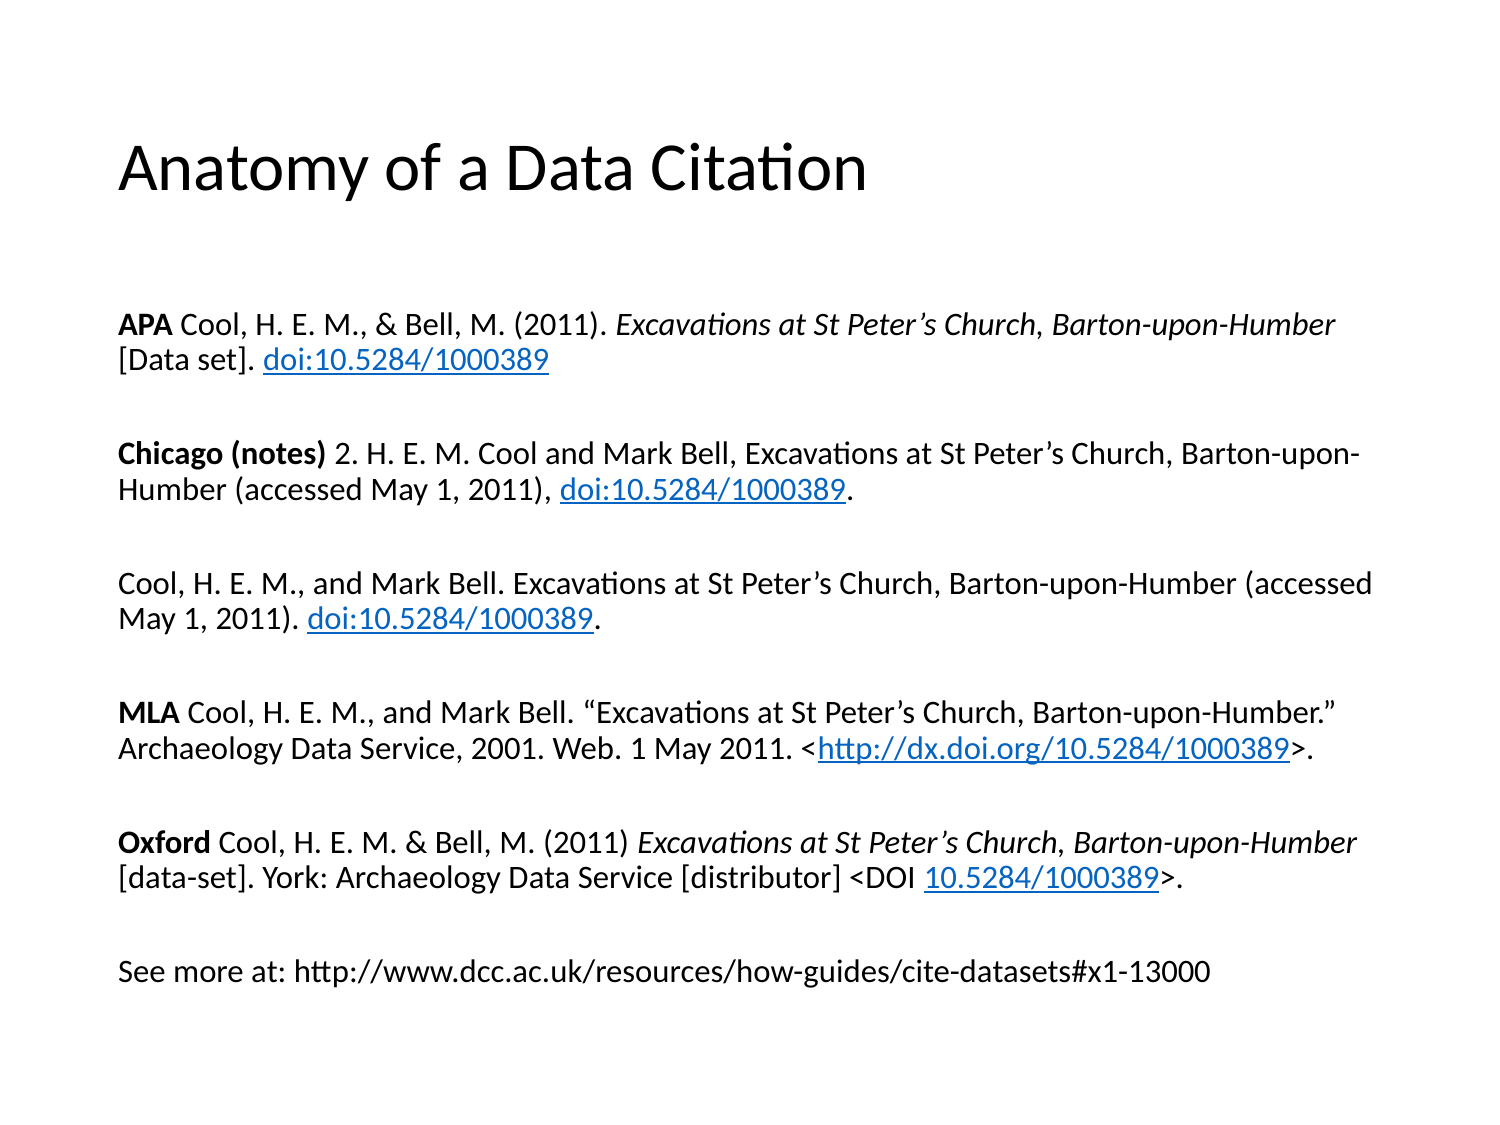

# Anatomy of a Data Citation
APA Cool, H. E. M., & Bell, M. (2011). Excavations at St Peter’s Church, Barton-upon-Humber [Data set]. doi:10.5284/1000389

Chicago (notes) 2. H. E. M. Cool and Mark Bell, Excavations at St Peter’s Church, Barton-upon-Humber (accessed May 1, 2011), doi:10.5284/1000389.

Cool, H. E. M., and Mark Bell. Excavations at St Peter’s Church, Barton-upon-Humber (accessed May 1, 2011). doi:10.5284/1000389.

MLA Cool, H. E. M., and Mark Bell. “Excavations at St Peter’s Church, Barton-upon-Humber.” Archaeology Data Service, 2001. Web. 1 May 2011. <http://dx.doi.org/10.5284/1000389>.

Oxford Cool, H. E. M. & Bell, M. (2011) Excavations at St Peter’s Church, Barton-upon-Humber [data-set]. York: Archaeology Data Service [distributor] <DOI 10.5284/1000389>.

See more at: http://www.dcc.ac.uk/resources/how-guides/cite-datasets#x1-13000